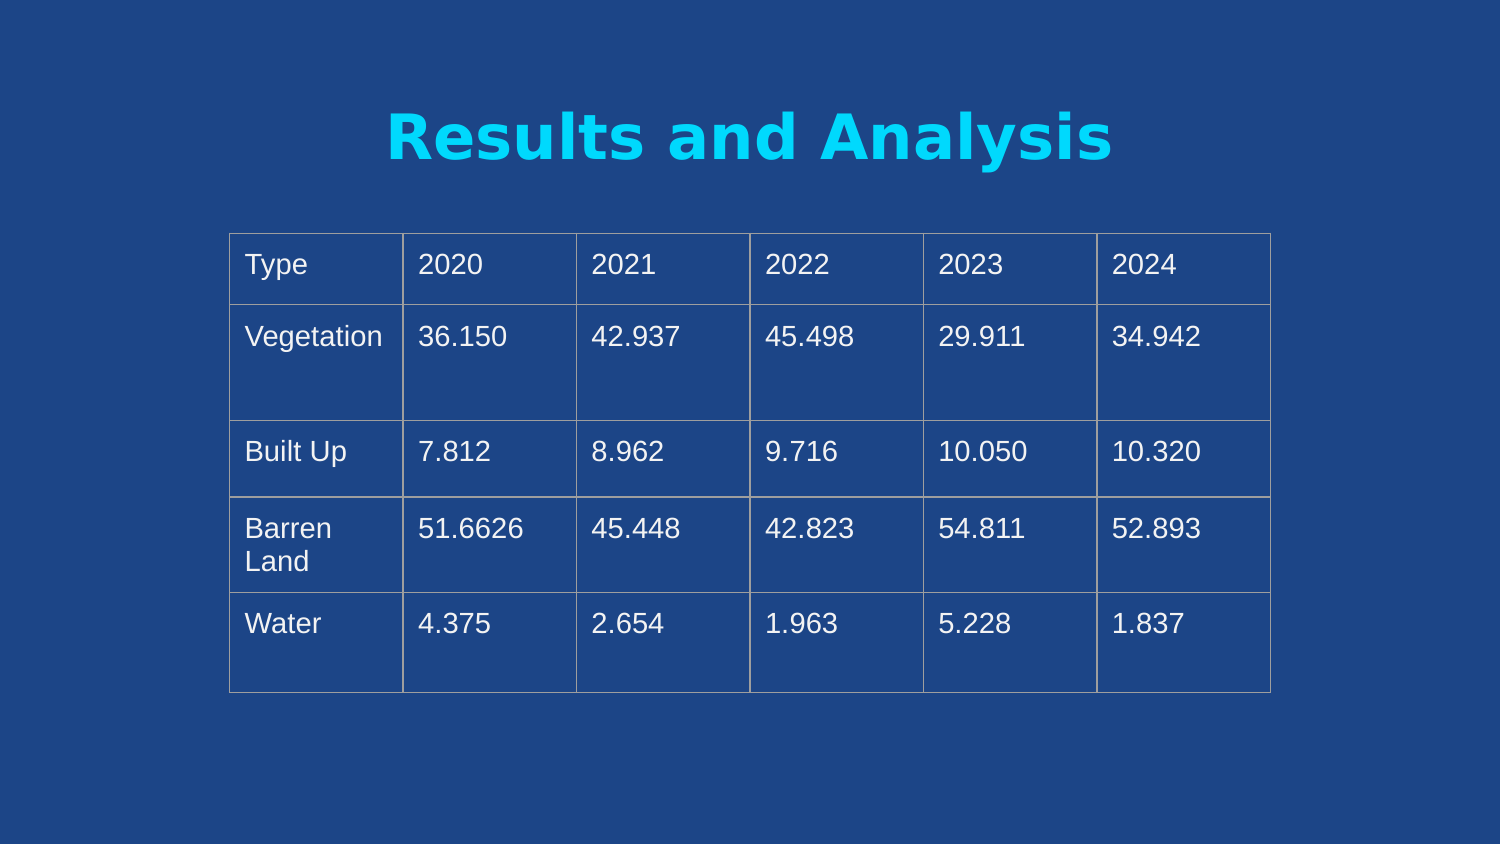

# Results and Analysis

| Type | 2020 | 2021 | 2022 | 2023 | 2024 |
| --- | --- | --- | --- | --- | --- |
| Vegetation | 36.150 | 42.937 | 45.498 | 29.911 | 34.942 |
| Built Up | 7.812 | 8.962 | 9.716 | 10.050 | 10.320 |
| Barren Land | 51.6626 | 45.448 | 42.823 | 54.811 | 52.893 |
| Water | 4.375 | 2.654 | 1.963 | 5.228 | 1.837 |